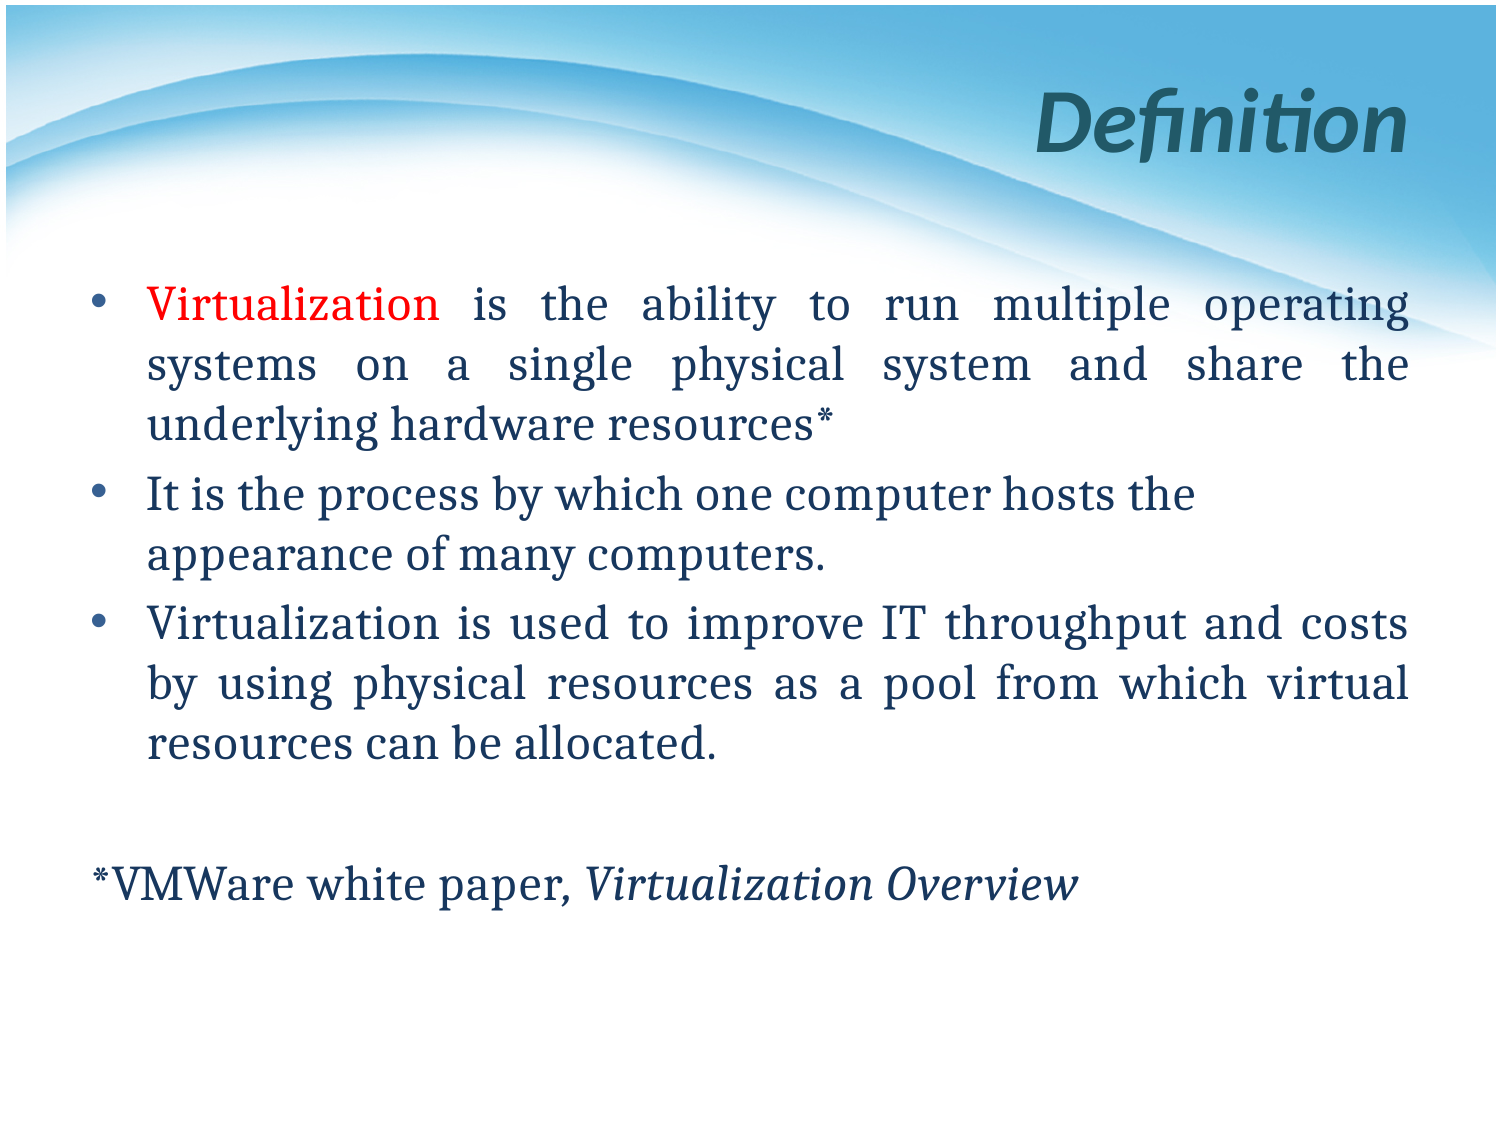

# Definition
Virtualization is the ability to run multiple operating systems on a single physical system and share the underlying hardware resources*
It is the process by which one computer hosts the appearance of many computers.
Virtualization is used to improve IT throughput and costs by using physical resources as a pool from which virtual resources can be allocated.

*VMWare white paper, Virtualization Overview